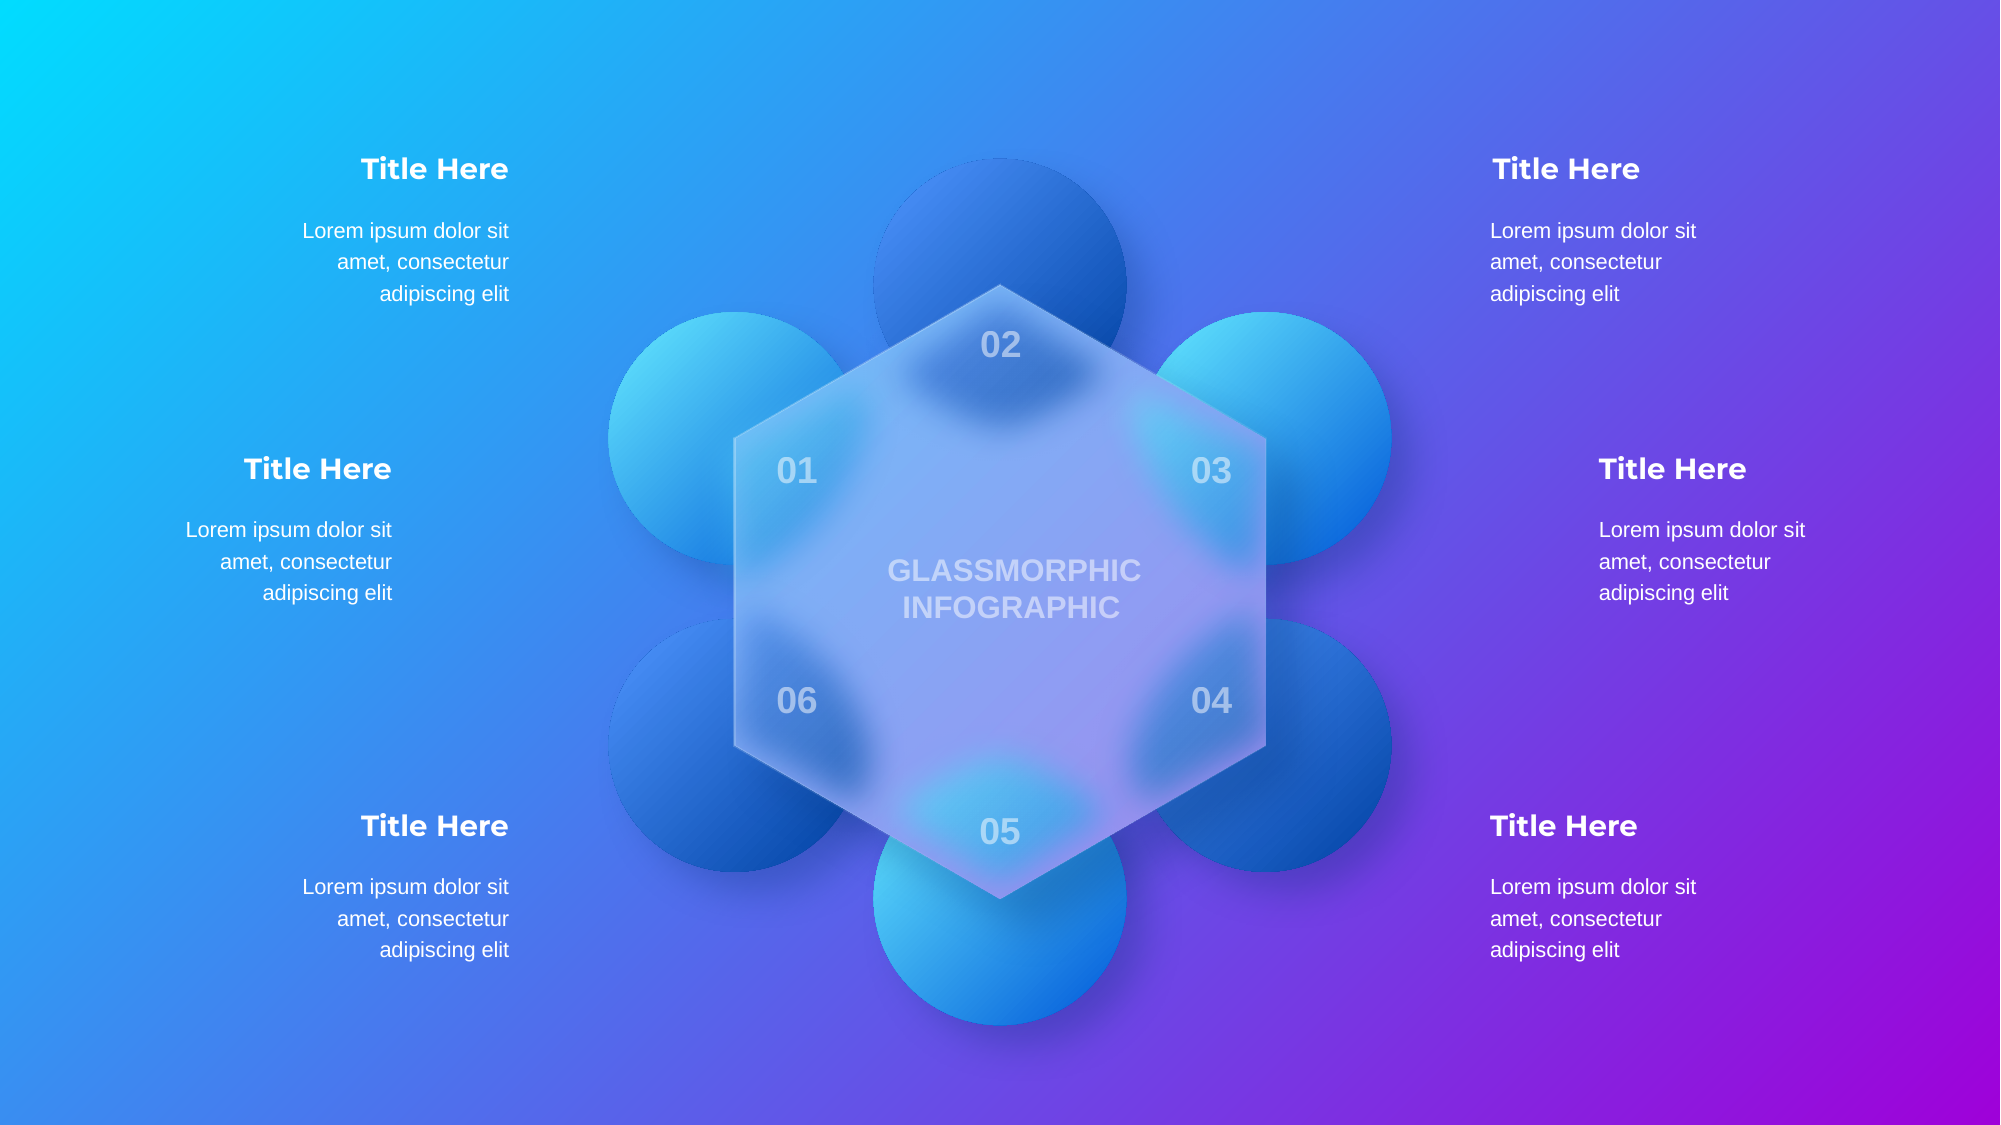

Title Here
Lorem ipsum dolor sit amet, consectetur adipiscing elit
Title Here
Lorem ipsum dolor sit amet, consectetur adipiscing elit

02
01
03
GLASSMORPHIC
INFOGRAPHIC
06
04
05
Title Here
Lorem ipsum dolor sit amet, consectetur adipiscing elit
Title Here
Lorem ipsum dolor sit amet, consectetur adipiscing elit
Title Here
Lorem ipsum dolor sit amet, consectetur adipiscing elit
Title Here
Lorem ipsum dolor sit amet, consectetur adipiscing elit